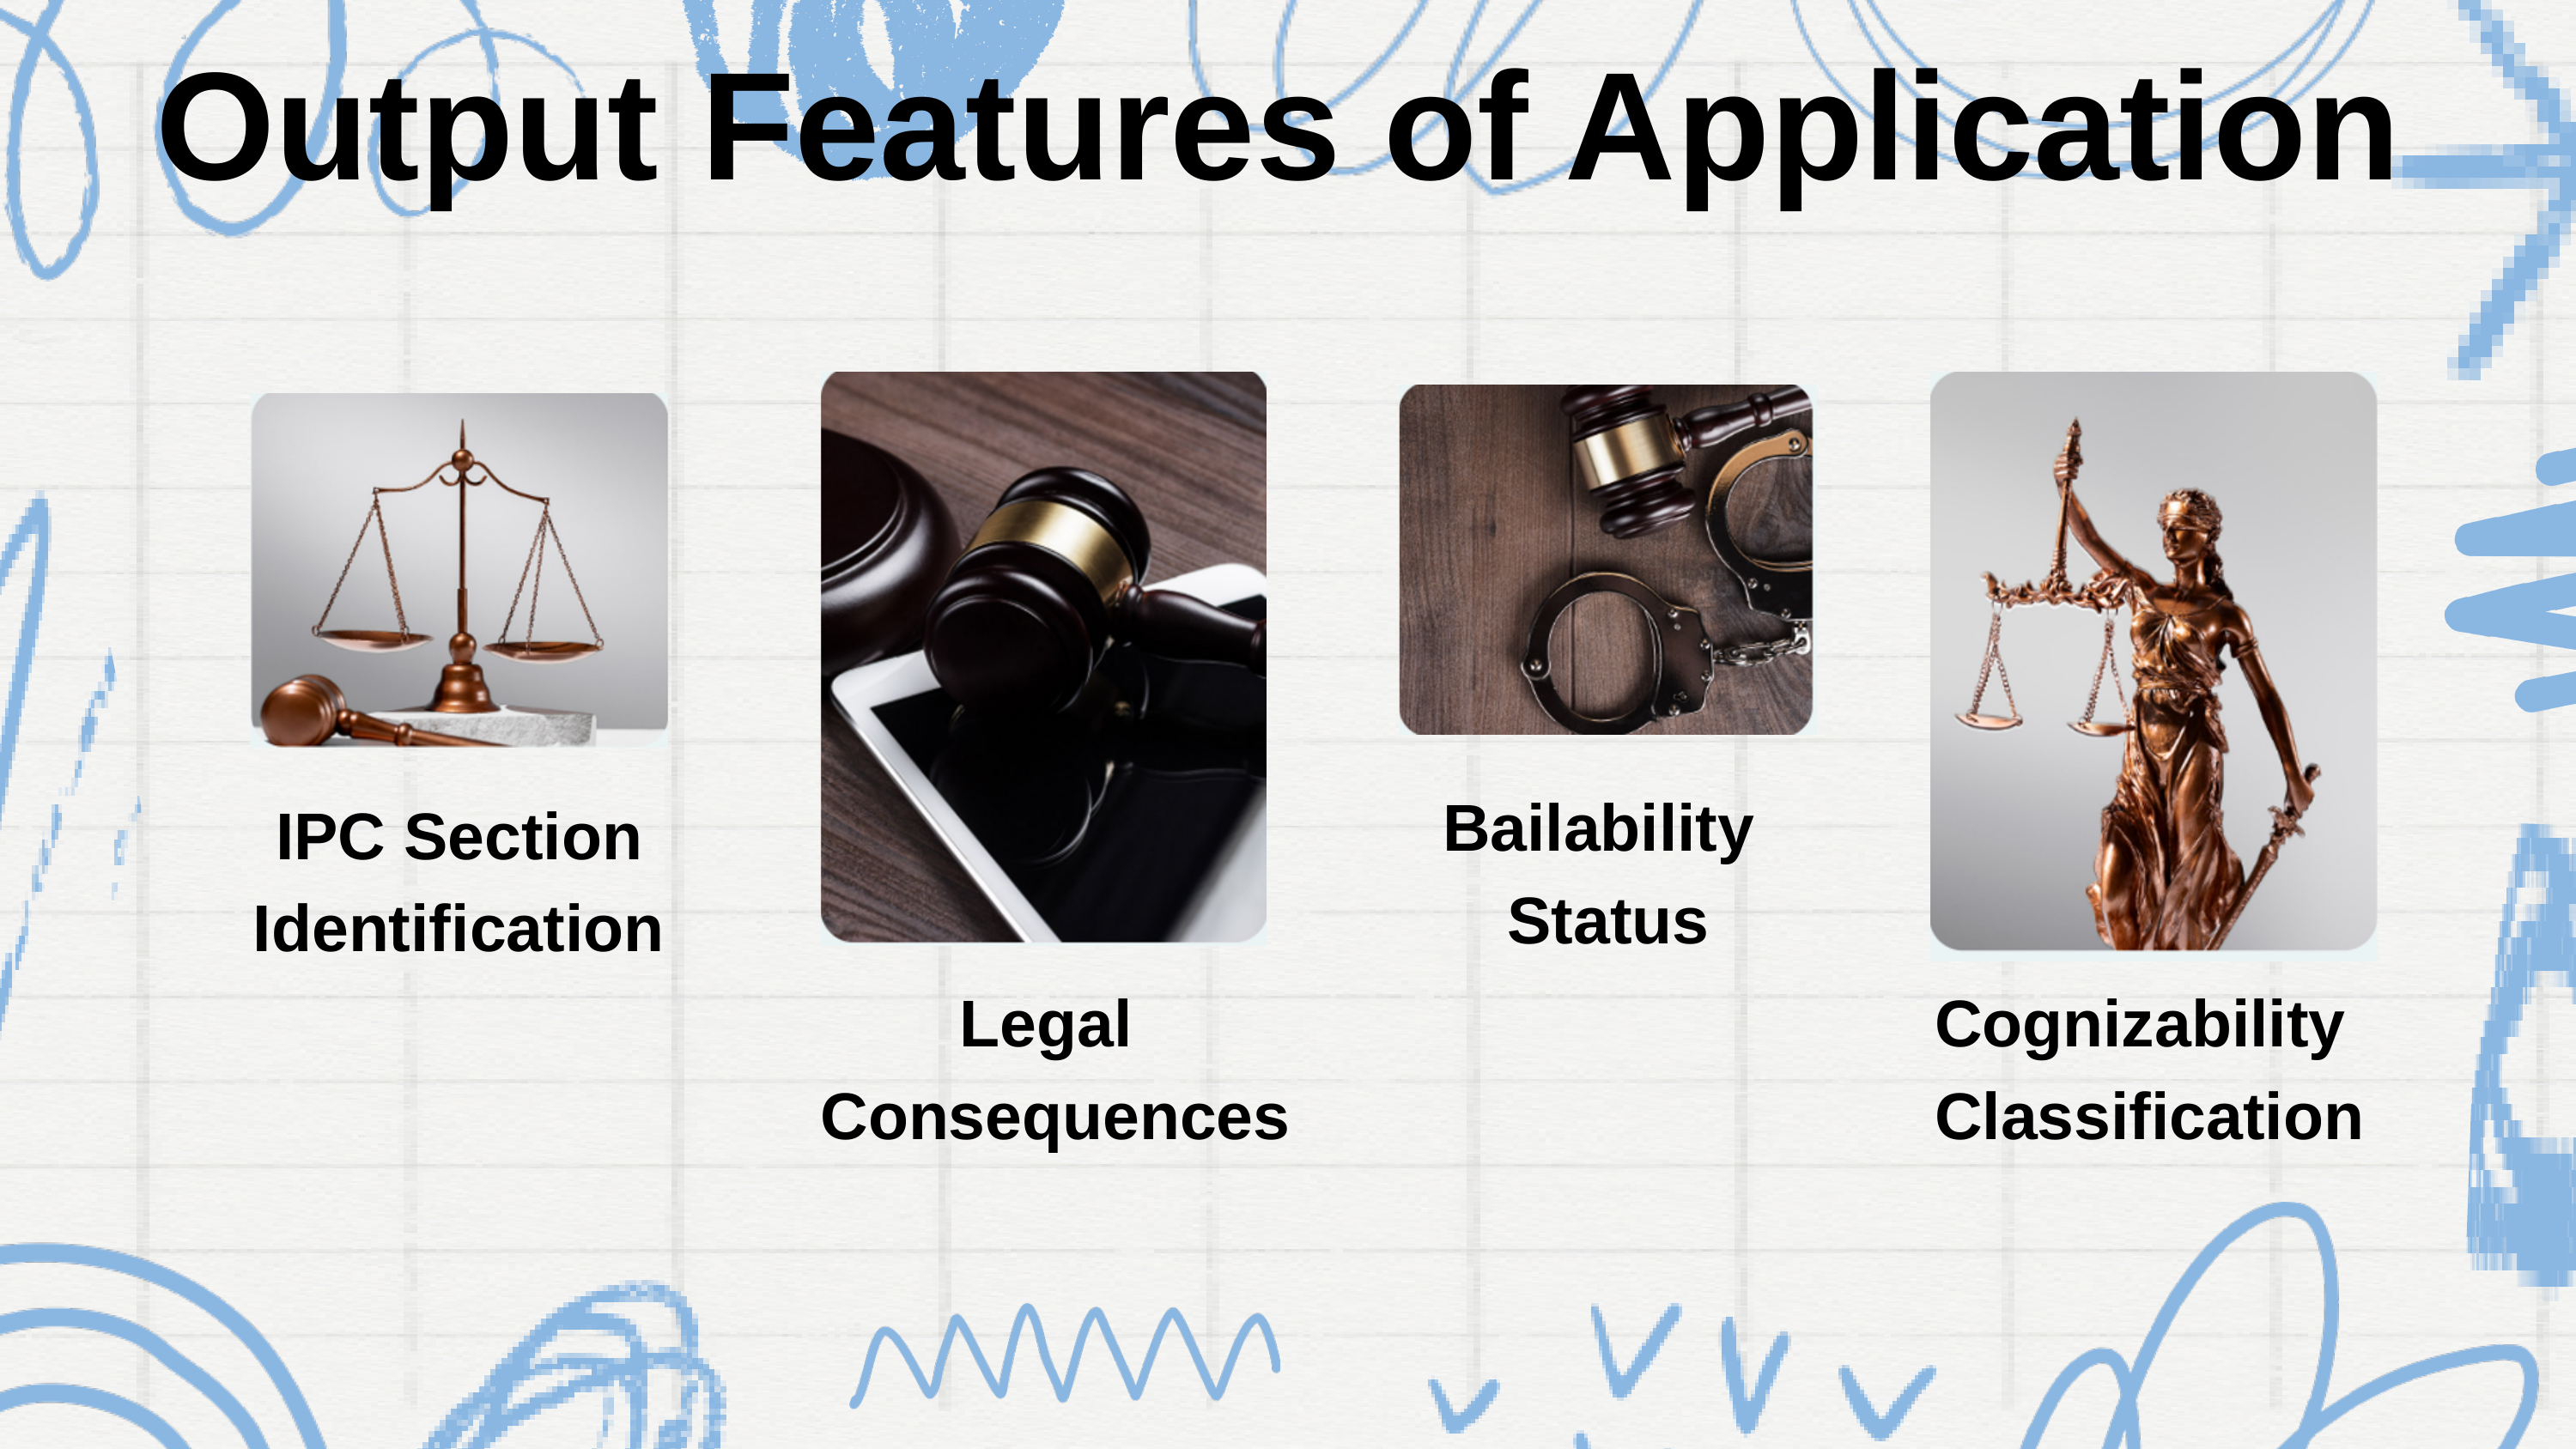

Output Features of Application

Bailability
Status
IPC Section
Identification
Legal
Consequences
Cognizability
Classification